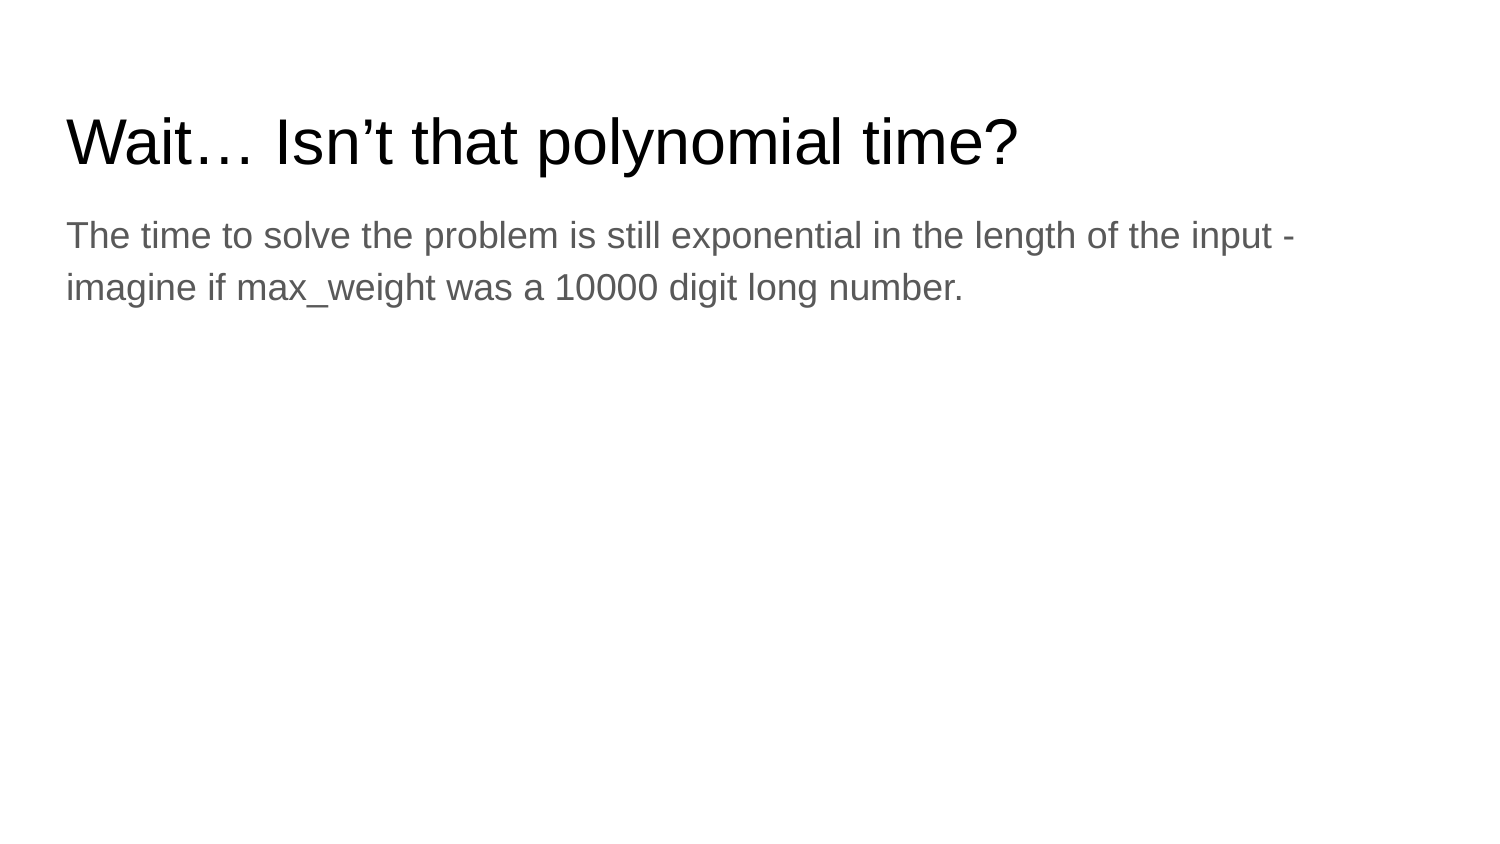

# Wait… Isn’t that polynomial time?
The time to solve the problem is still exponential in the length of the input - imagine if max_weight was a 10000 digit long number.